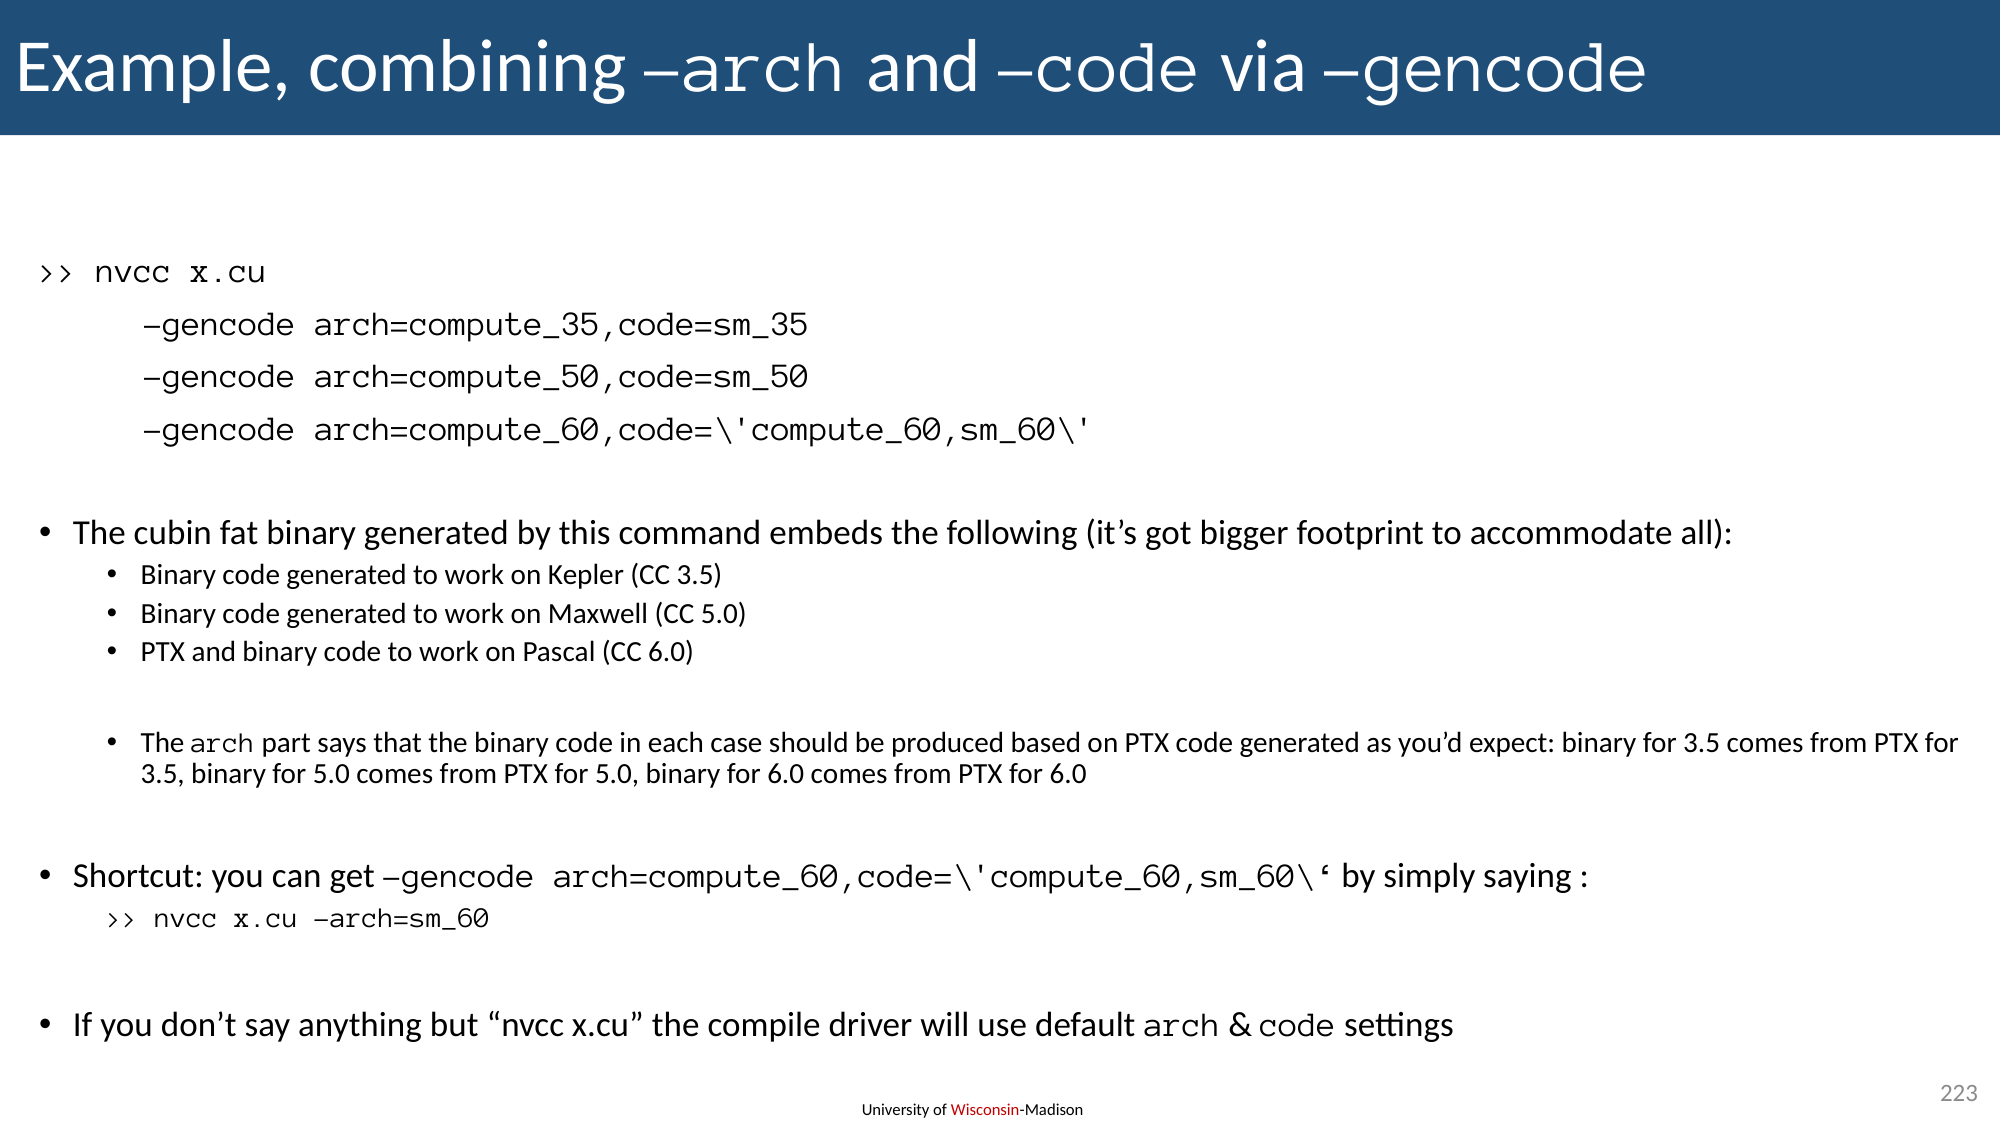

# Example, combining –arch and –code via -gencode
>> nvcc x.cu
	-gencode arch=compute_35,code=sm_35
	-gencode arch=compute_50,code=sm_50
	-gencode arch=compute_60,code=\'compute_60,sm_60\'

The cubin fat binary generated by this command embeds the following (it’s got bigger footprint to accommodate all):
Binary code generated to work on Kepler (CC 3.5)
Binary code generated to work on Maxwell (CC 5.0)
PTX and binary code to work on Pascal (CC 6.0)

The arch part says that the binary code in each case should be produced based on PTX code generated as you’d expect: binary for 3.5 comes from PTX for 3.5, binary for 5.0 comes from PTX for 5.0, binary for 6.0 comes from PTX for 6.0

Shortcut: you can get -gencode arch=compute_60,code=\'compute_60,sm_60\‘ by simply saying :
>> nvcc x.cu -arch=sm_60

If you don’t say anything but “nvcc x.cu” the compile driver will use default arch & code settings
223